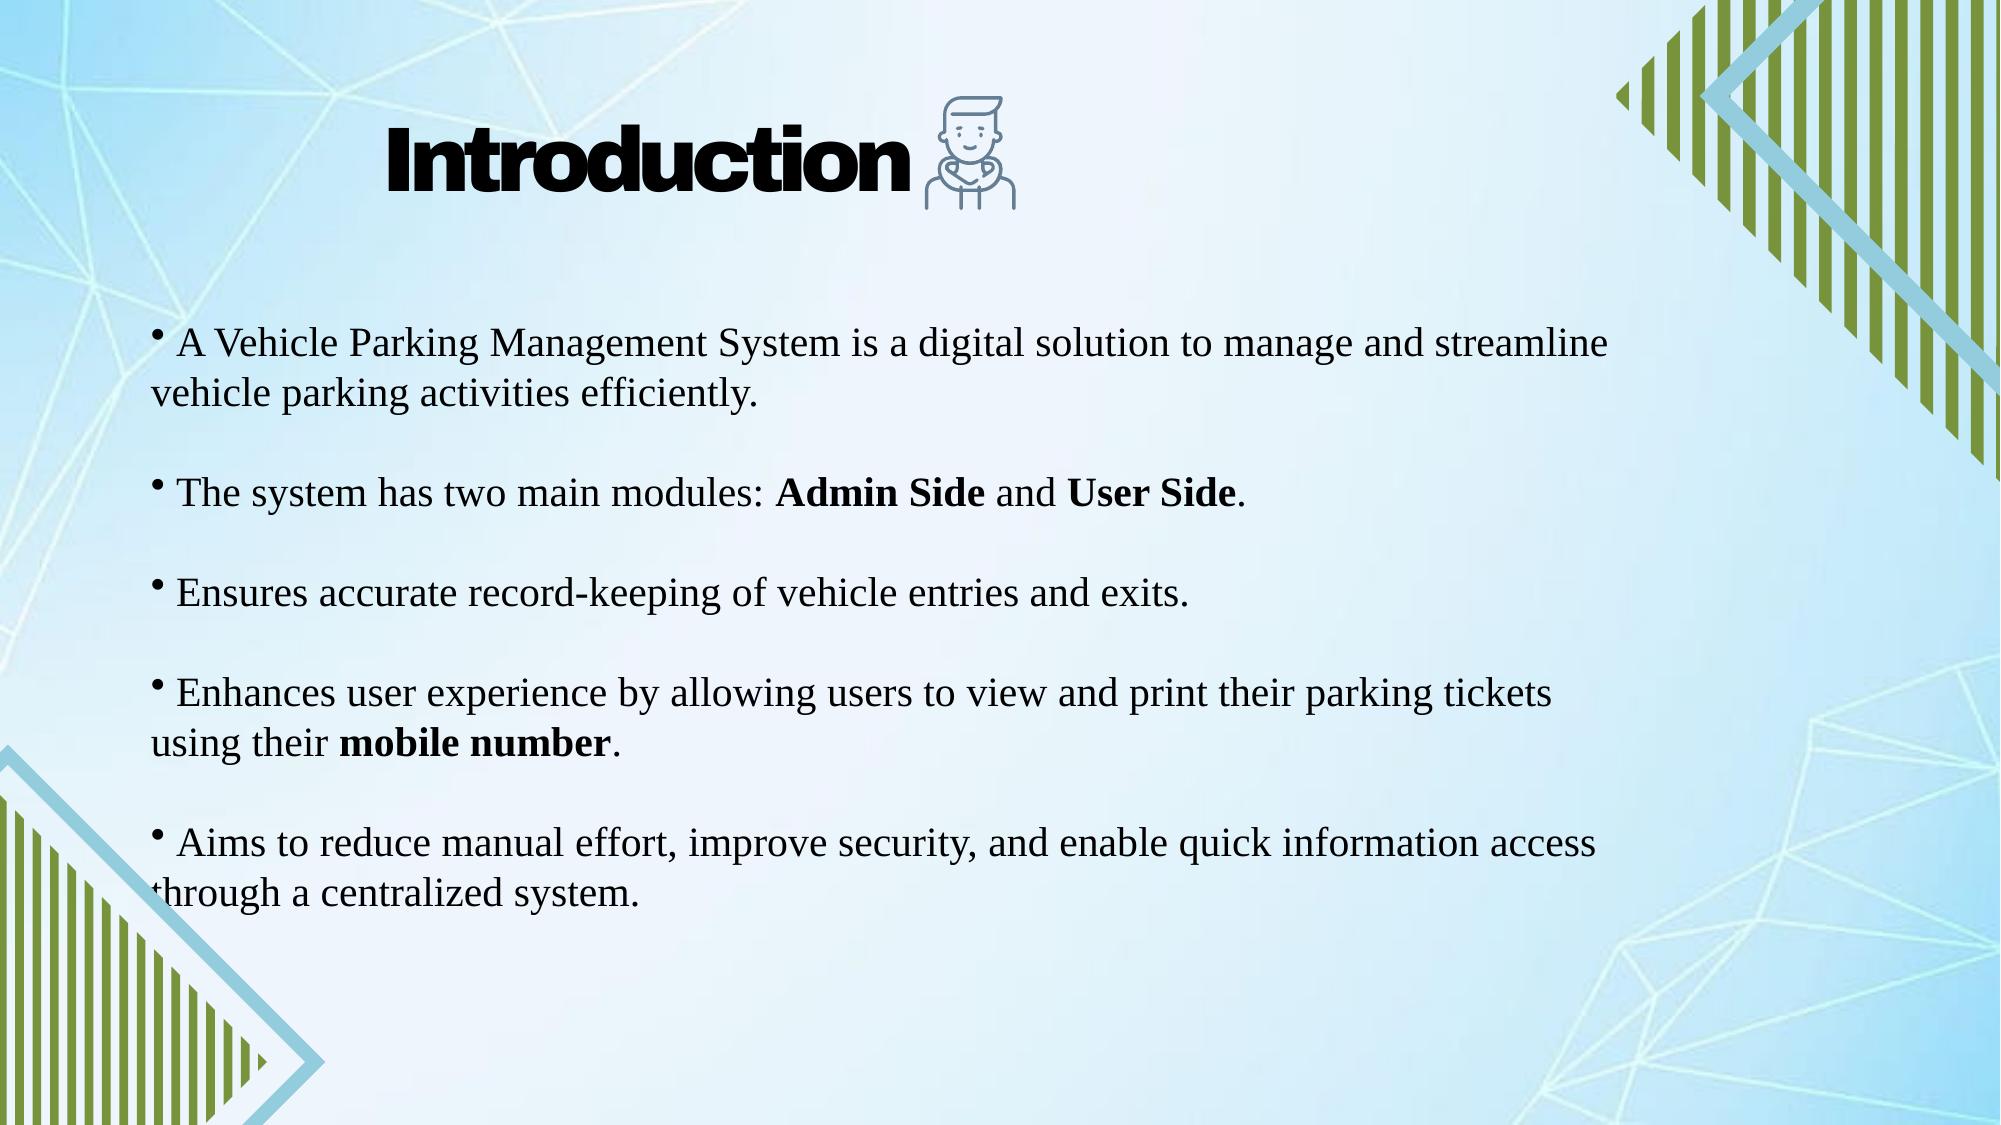

# Introduction
 A Vehicle Parking Management System is a digital solution to manage and streamline vehicle parking activities efficiently.

 The system has two main modules: Admin Side and User Side.

 Ensures accurate record-keeping of vehicle entries and exits.

 Enhances user experience by allowing users to view and print their parking tickets using their mobile number.

 Aims to reduce manual effort, improve security, and enable quick information access through a centralized system.